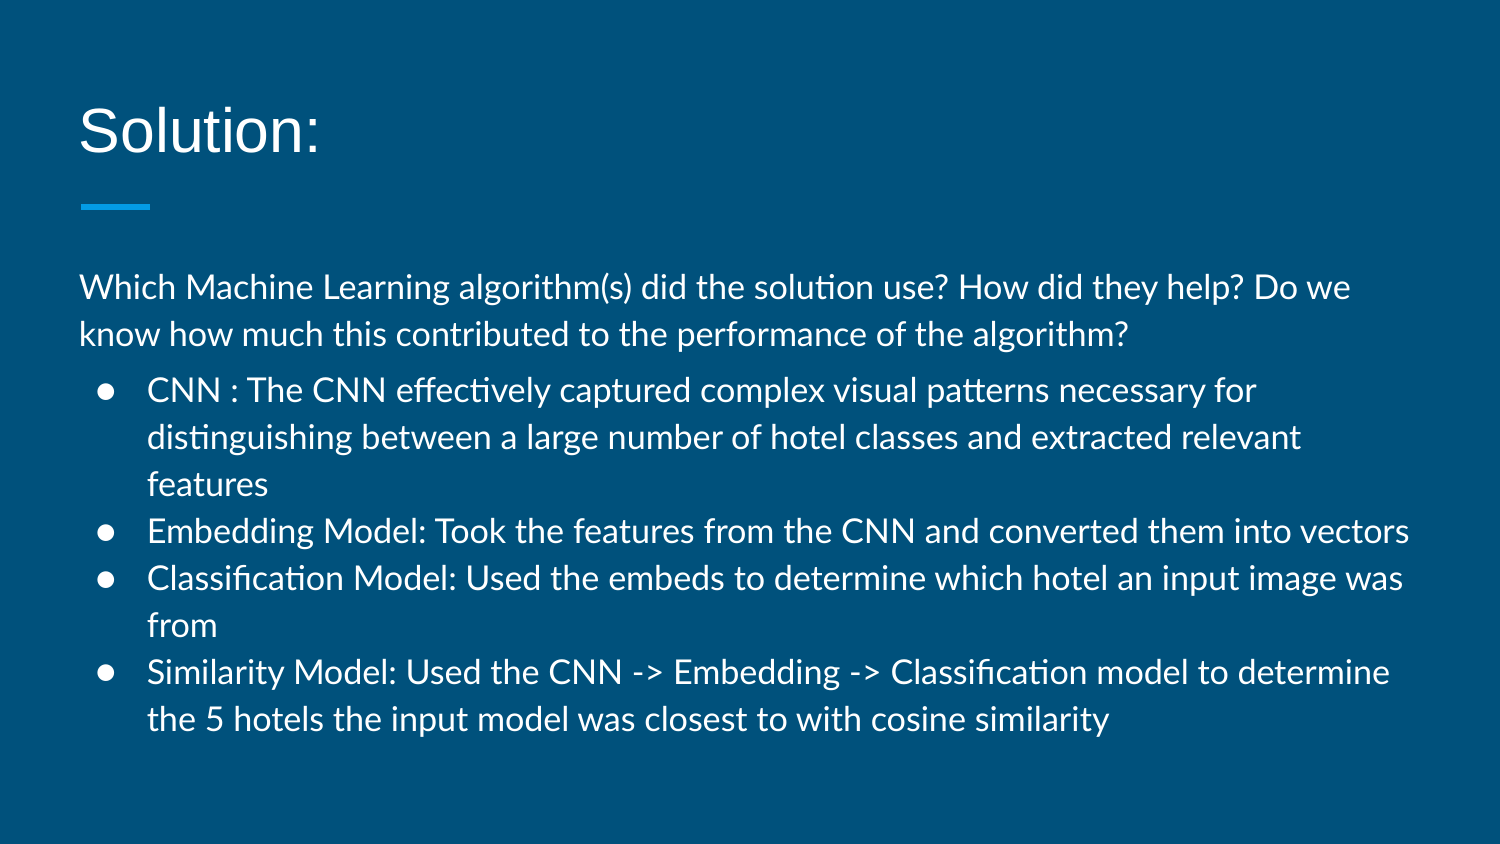

# Solution:

Which Machine Learning algorithm(s) did the solution use? How did they help? Do we know how much this contributed to the performance of the algorithm?
CNN : The CNN effectively captured complex visual patterns necessary for distinguishing between a large number of hotel classes and extracted relevant features
Embedding Model: Took the features from the CNN and converted them into vectors
Classification Model: Used the embeds to determine which hotel an input image was from
Similarity Model: Used the CNN -> Embedding -> Classification model to determine the 5 hotels the input model was closest to with cosine similarity